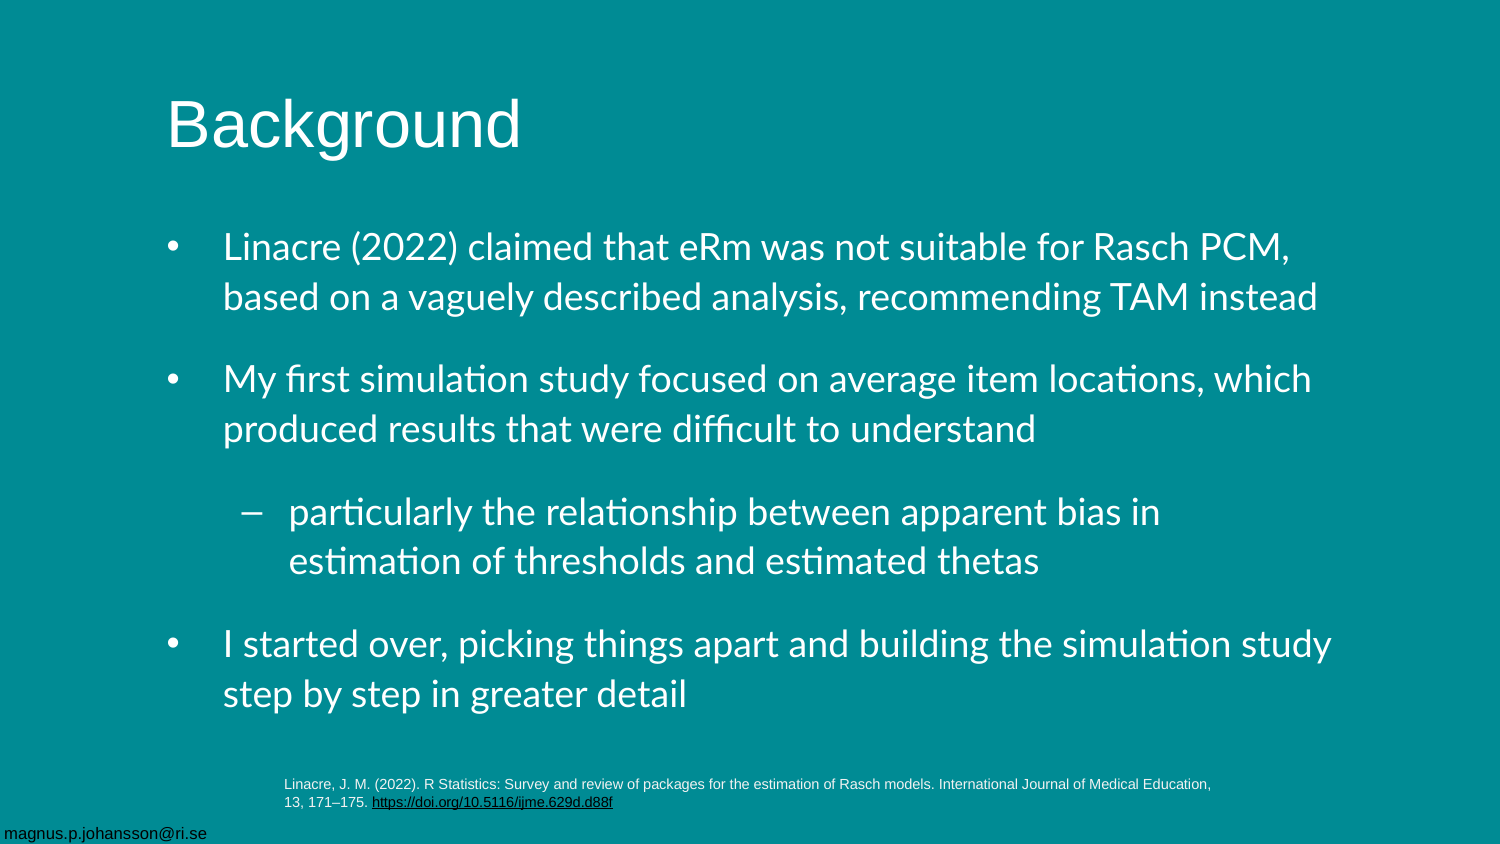

# Background
Linacre (2022) claimed that eRm was not suitable for Rasch PCM, based on a vaguely described analysis, recommending TAM instead
My first simulation study focused on average item locations, which produced results that were difficult to understand
particularly the relationship between apparent bias in estimation of thresholds and estimated thetas
I started over, picking things apart and building the simulation study step by step in greater detail

Linacre, J. M. (2022). R Statistics: Survey and review of packages for the estimation of Rasch models. International Journal of Medical Education, 13, 171–175. https://doi.org/10.5116/ijme.629d.d88f
magnus.p.johansson@ri.se